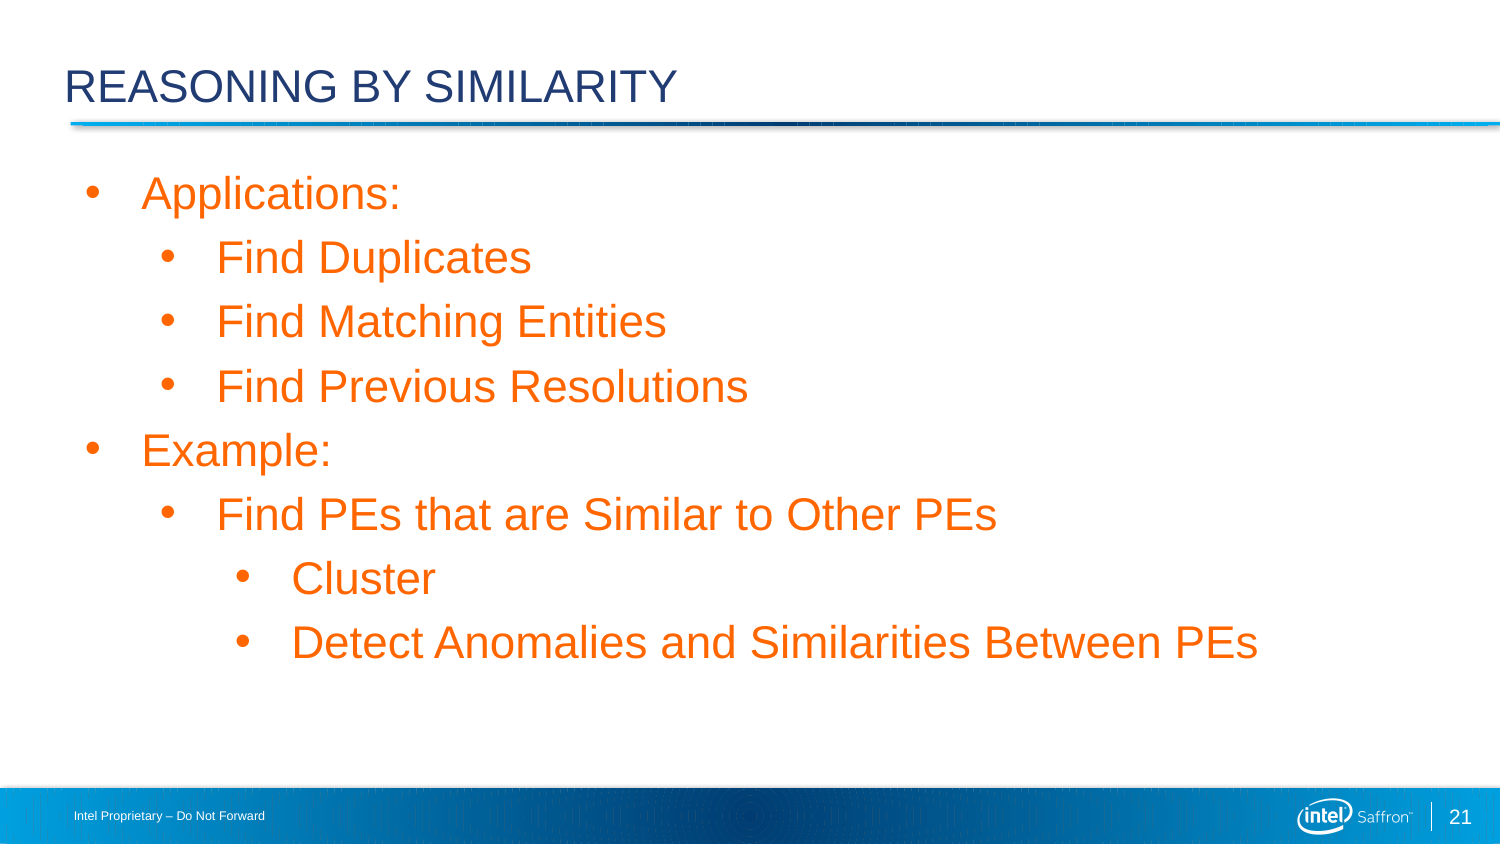

# Reasoning by Similarity
Applications:
Find Duplicates
Find Matching Entities
Find Previous Resolutions
Example:
Find PEs that are Similar to Other PEs
Cluster
Detect Anomalies and Similarities Between PEs